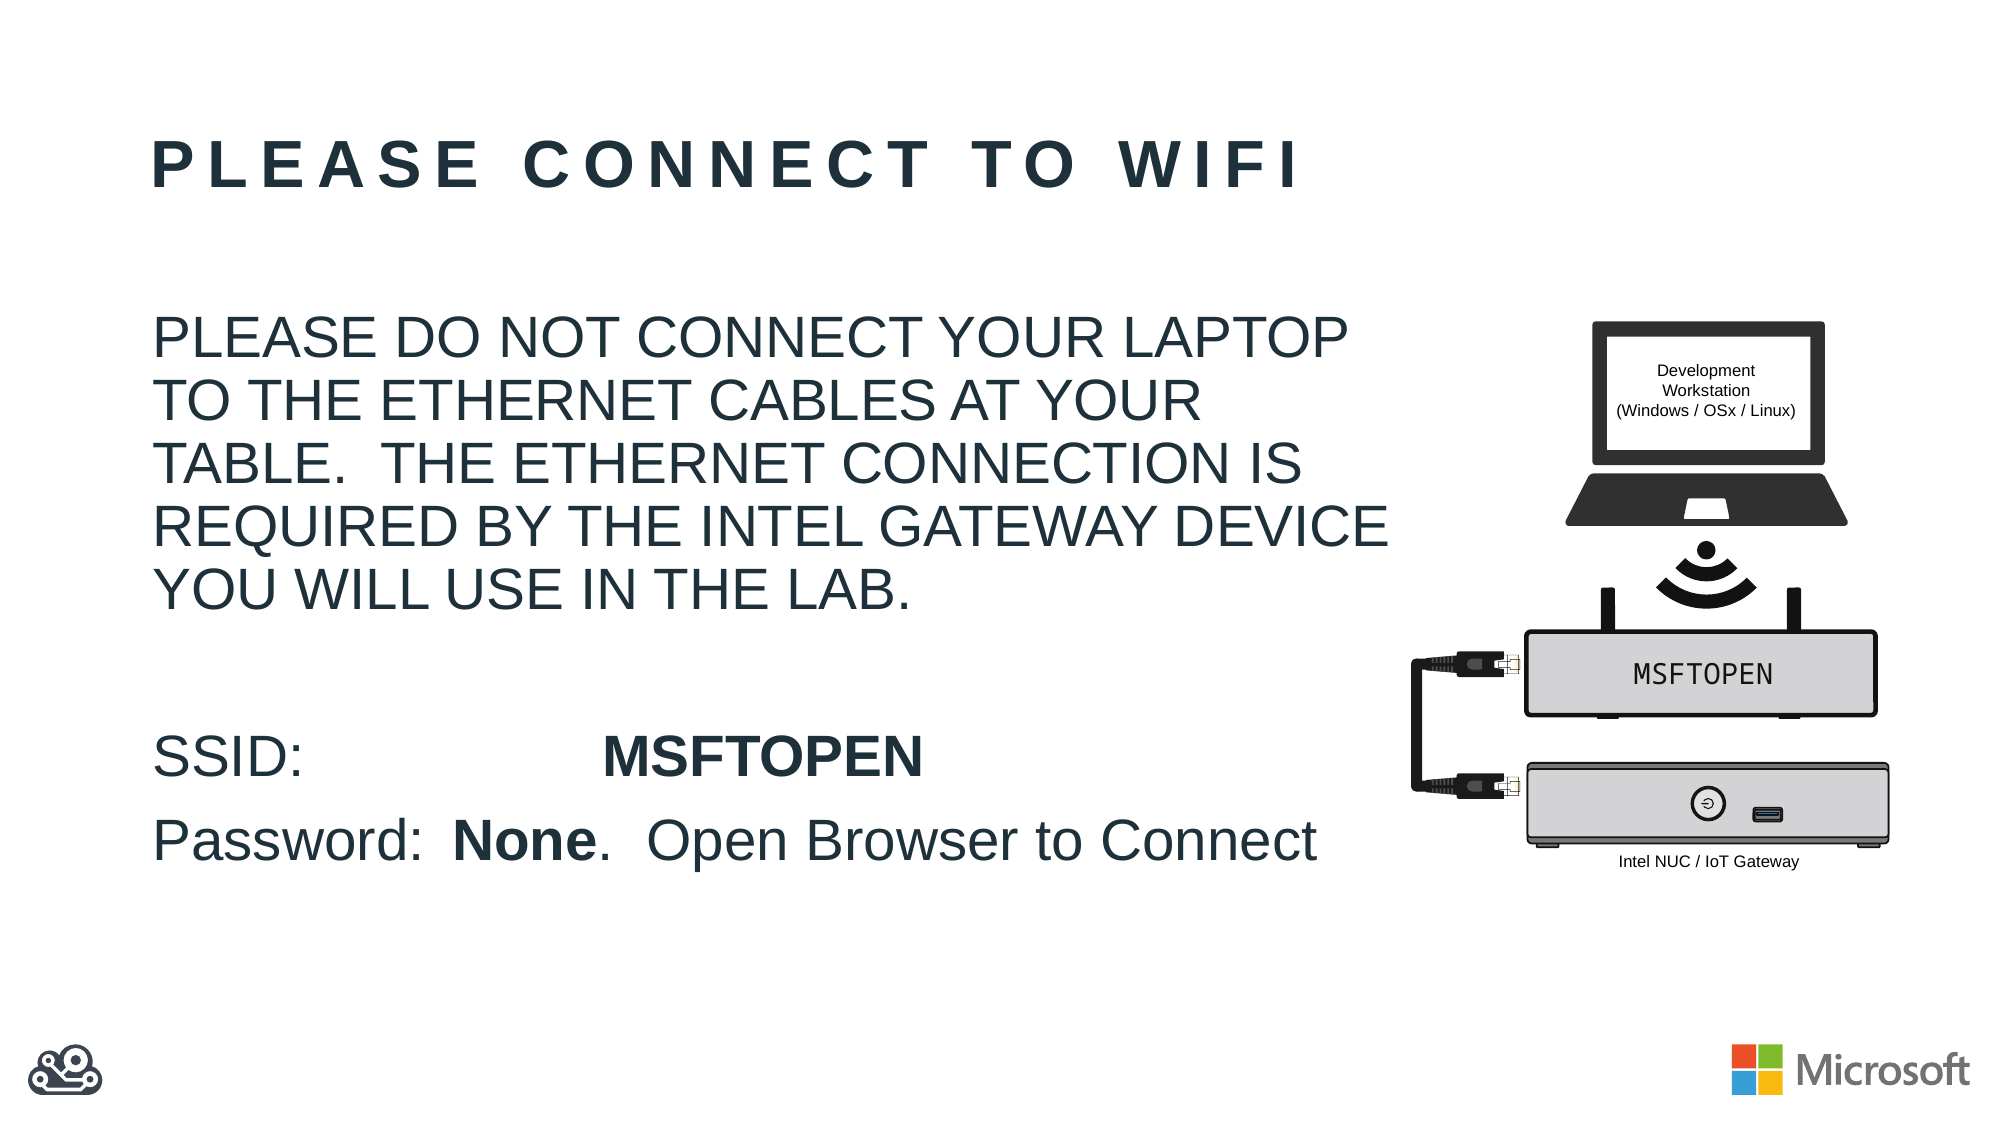

# PLEASE CONNECT TO WIFI
PLEASE DO NOT CONNECT YOUR LAPTOP TO THE ETHERNET CABLES AT YOUR TABLE.  THE ETHERNET CONNECTION IS REQUIRED BY THE INTEL GATEWAY DEVICE YOU WILL USE IN THE LAB.

SSID:		MSFTOPEN
Password:	None.  Open Browser to Connect

Development
Workstation
(Windows / OSx / Linux)

MSFTOPEN

Intel NUC / IoT Gateway